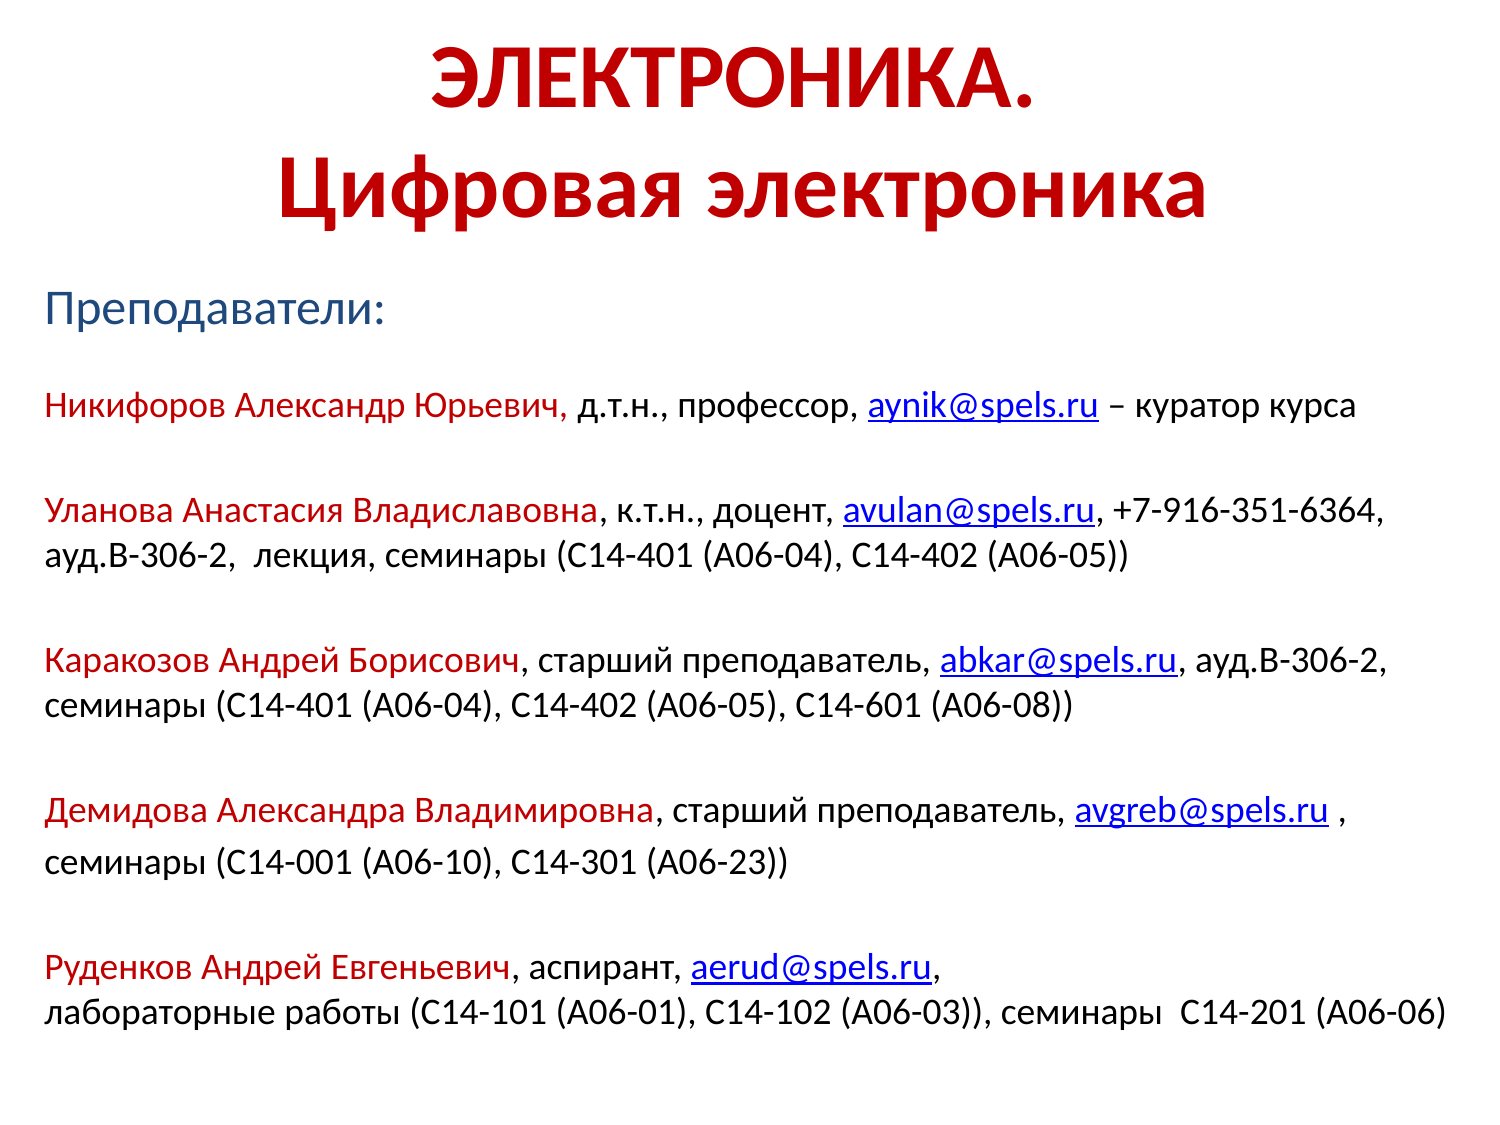

# ЭЛЕКТРОНИКА. Цифровая электроника
Преподаватели:
Никифоров Александр Юрьевич, д.т.н., профессор, aynik@spels.ru – куратор курса

Уланова Анастасия Владиславовна, к.т.н., доцент, avulan@spels.ru, +7-916-351-6364, ауд.В-306-2,  лекция, семинары (С14-401 (А06-04), С14-402 (А06-05))

Каракозов Андрей Борисович, старший преподаватель, abkar@spels.ru, ауд.В-306-2,
семинары (С14-401 (А06-04), С14-402 (А06-05), С14-601 (А06-08))

Демидова Александра Владимировна, старший преподаватель, avgreb@spels.ru ,
семинары (С14-001 (А06-10), С14-301 (А06-23))

Руденков Андрей Евгеньевич, аспирант, aerud@spels.ru,
лабораторные работы (С14-101 (А06-01), С14-102 (А06-03)), семинары  С14-201 (А06-06)